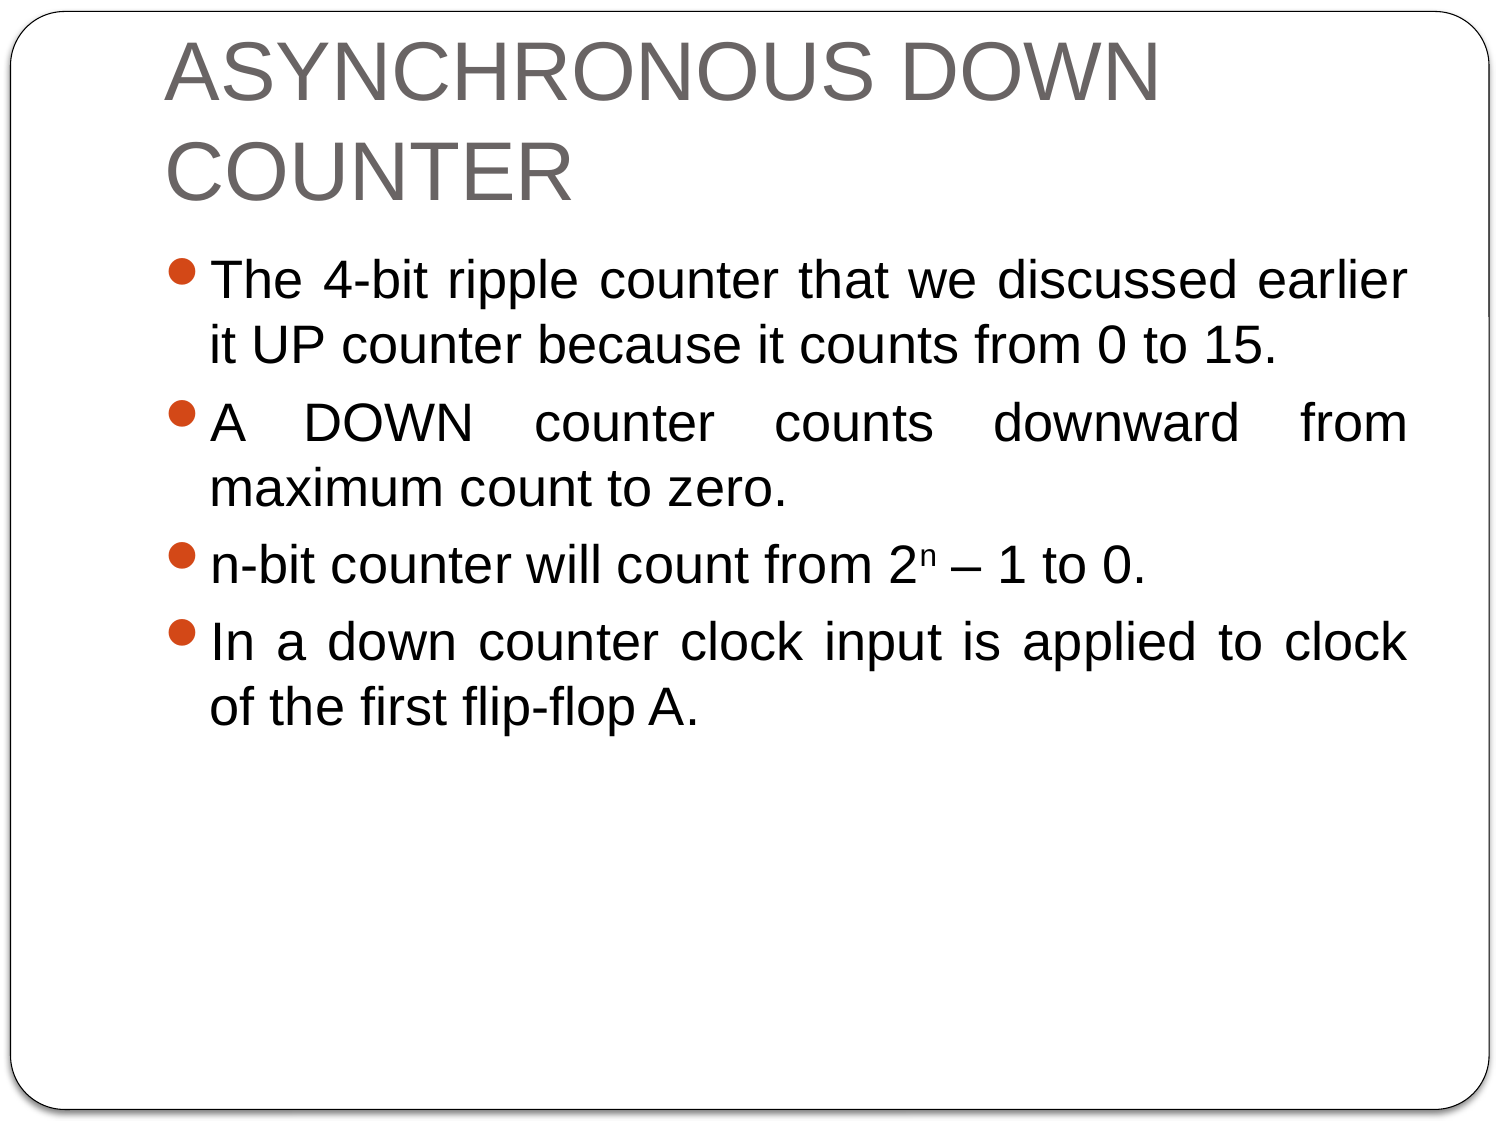

# ASYNCHRONOUS DOWN COUNTER
The 4-bit ripple counter that we discussed earlier it UP counter because it counts from 0 to 15.
A DOWN counter counts downward from maximum count to zero.
n-bit counter will count from 2n – 1 to 0.
In a down counter clock input is applied to clock of the first flip-flop A.